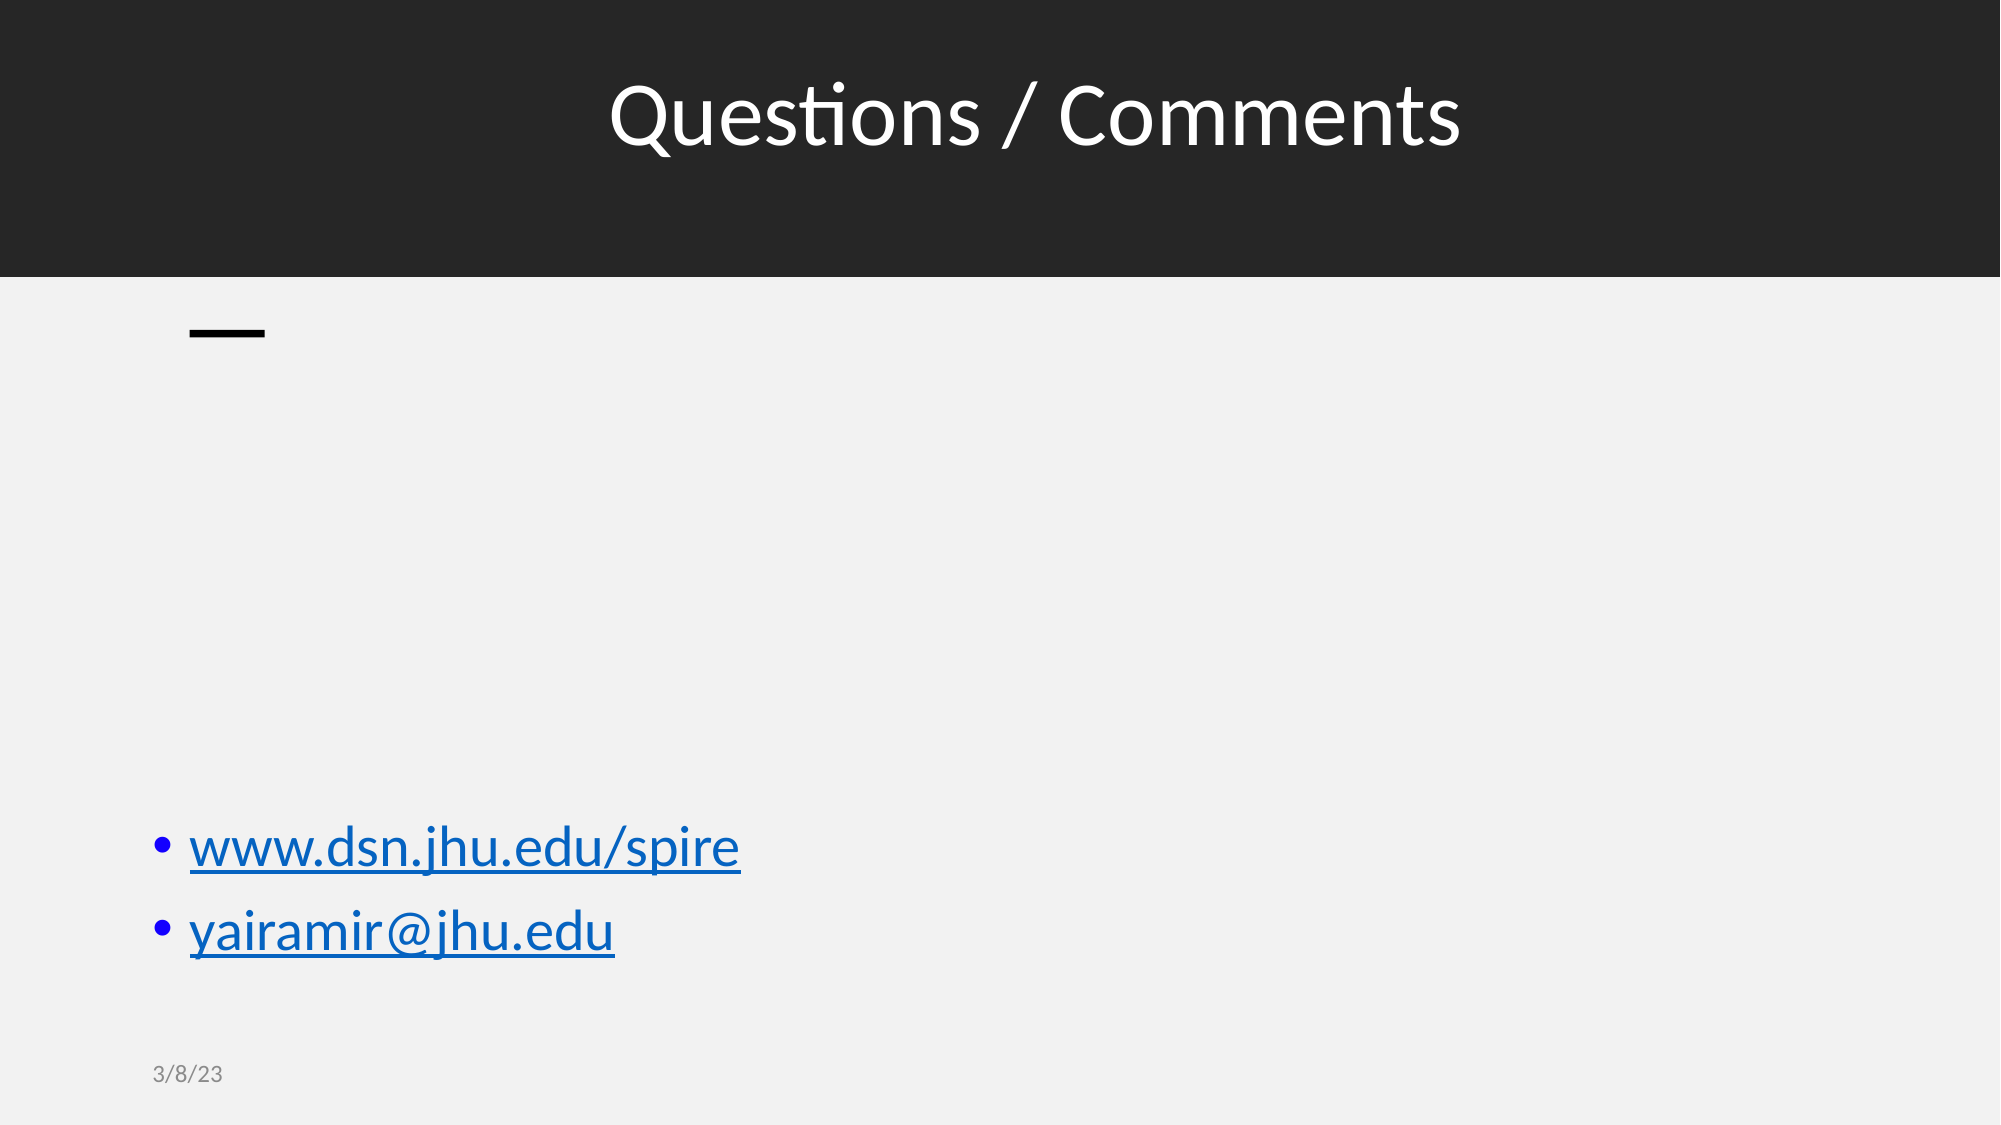

# Questions / Comments

www.dsn.jhu.edu/spire
yairamir@jhu.edu

3/8/23
CERAWeek 2023                                          Yair Amir, Johns Hopkins University
25